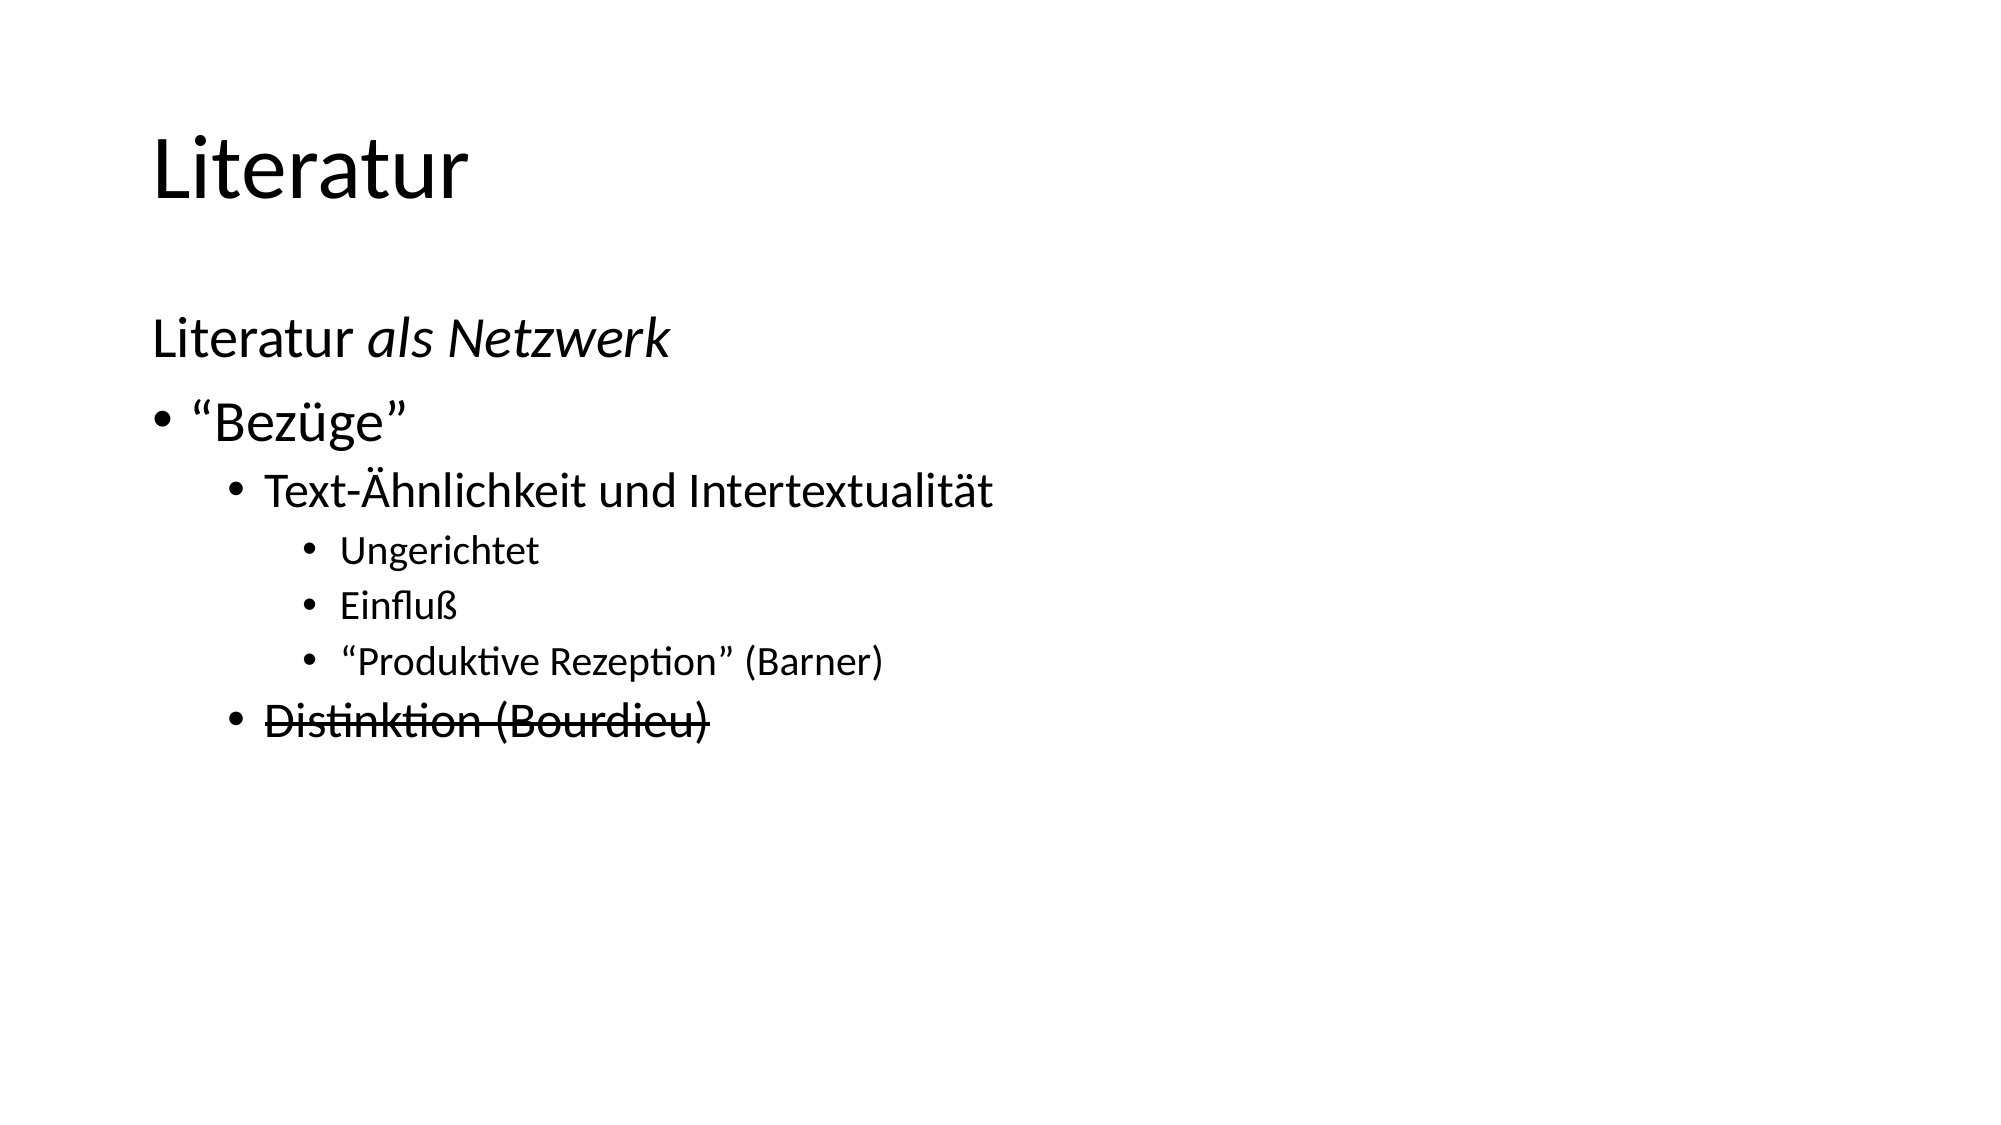

# Literatur
Literatur als Netzwerk
“Bezüge”
Text-Ähnlichkeit und Intertextualität
Ungerichtet
Einfluß
“Produktive Rezeption” (Barner)
Distinktion (Bourdieu)